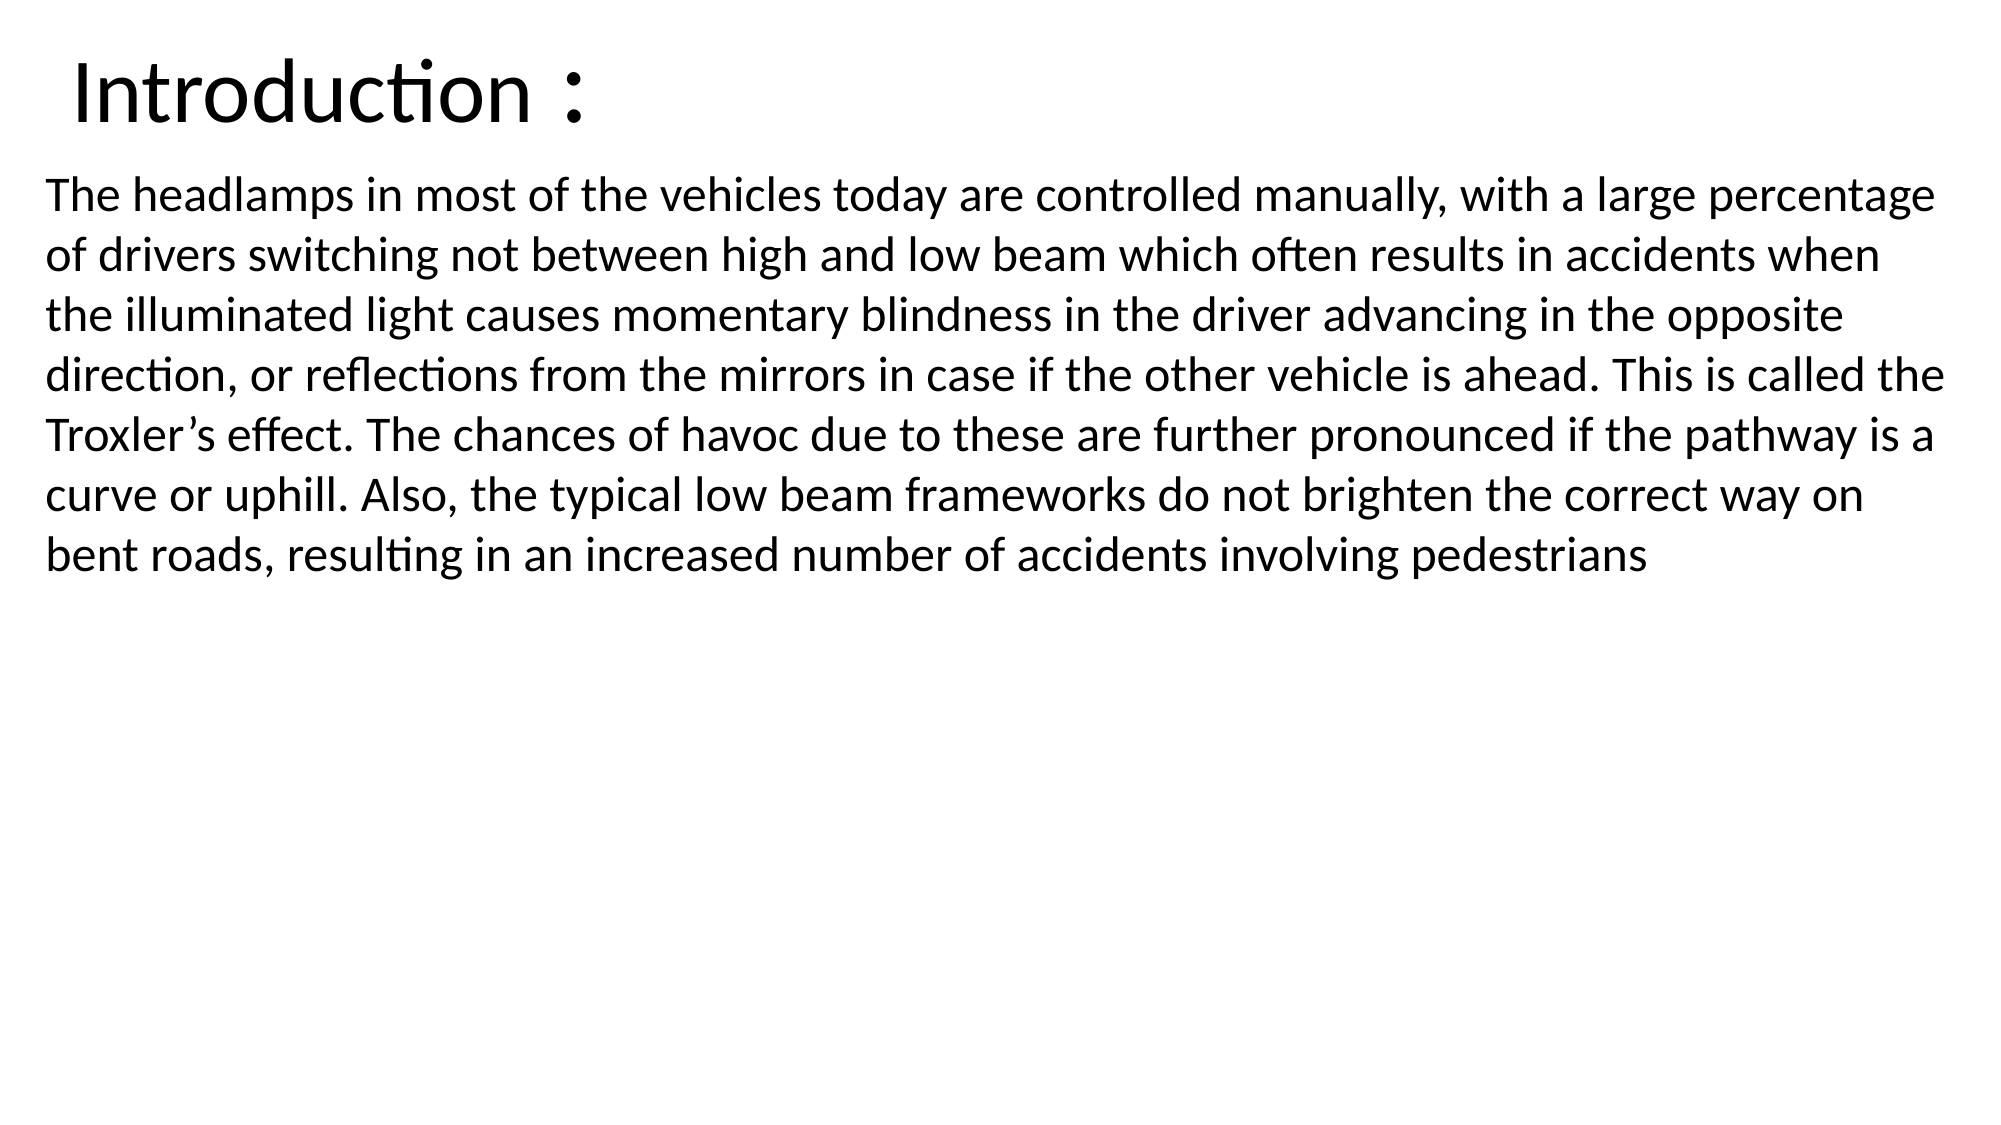

Introduction :
The headlamps in most of the vehicles today are controlled manually, with a large percentage of drivers switching not between high and low beam which often results in accidents when the illuminated light causes momentary blindness in the driver advancing in the opposite
direction, or reflections from the mirrors in case if the other vehicle is ahead. This is called the Troxler’s effect. The chances of havoc due to these are further pronounced if the pathway is a curve or uphill. Also, the typical low beam frameworks do not brighten the correct way on
bent roads, resulting in an increased number of accidents involving pedestrians